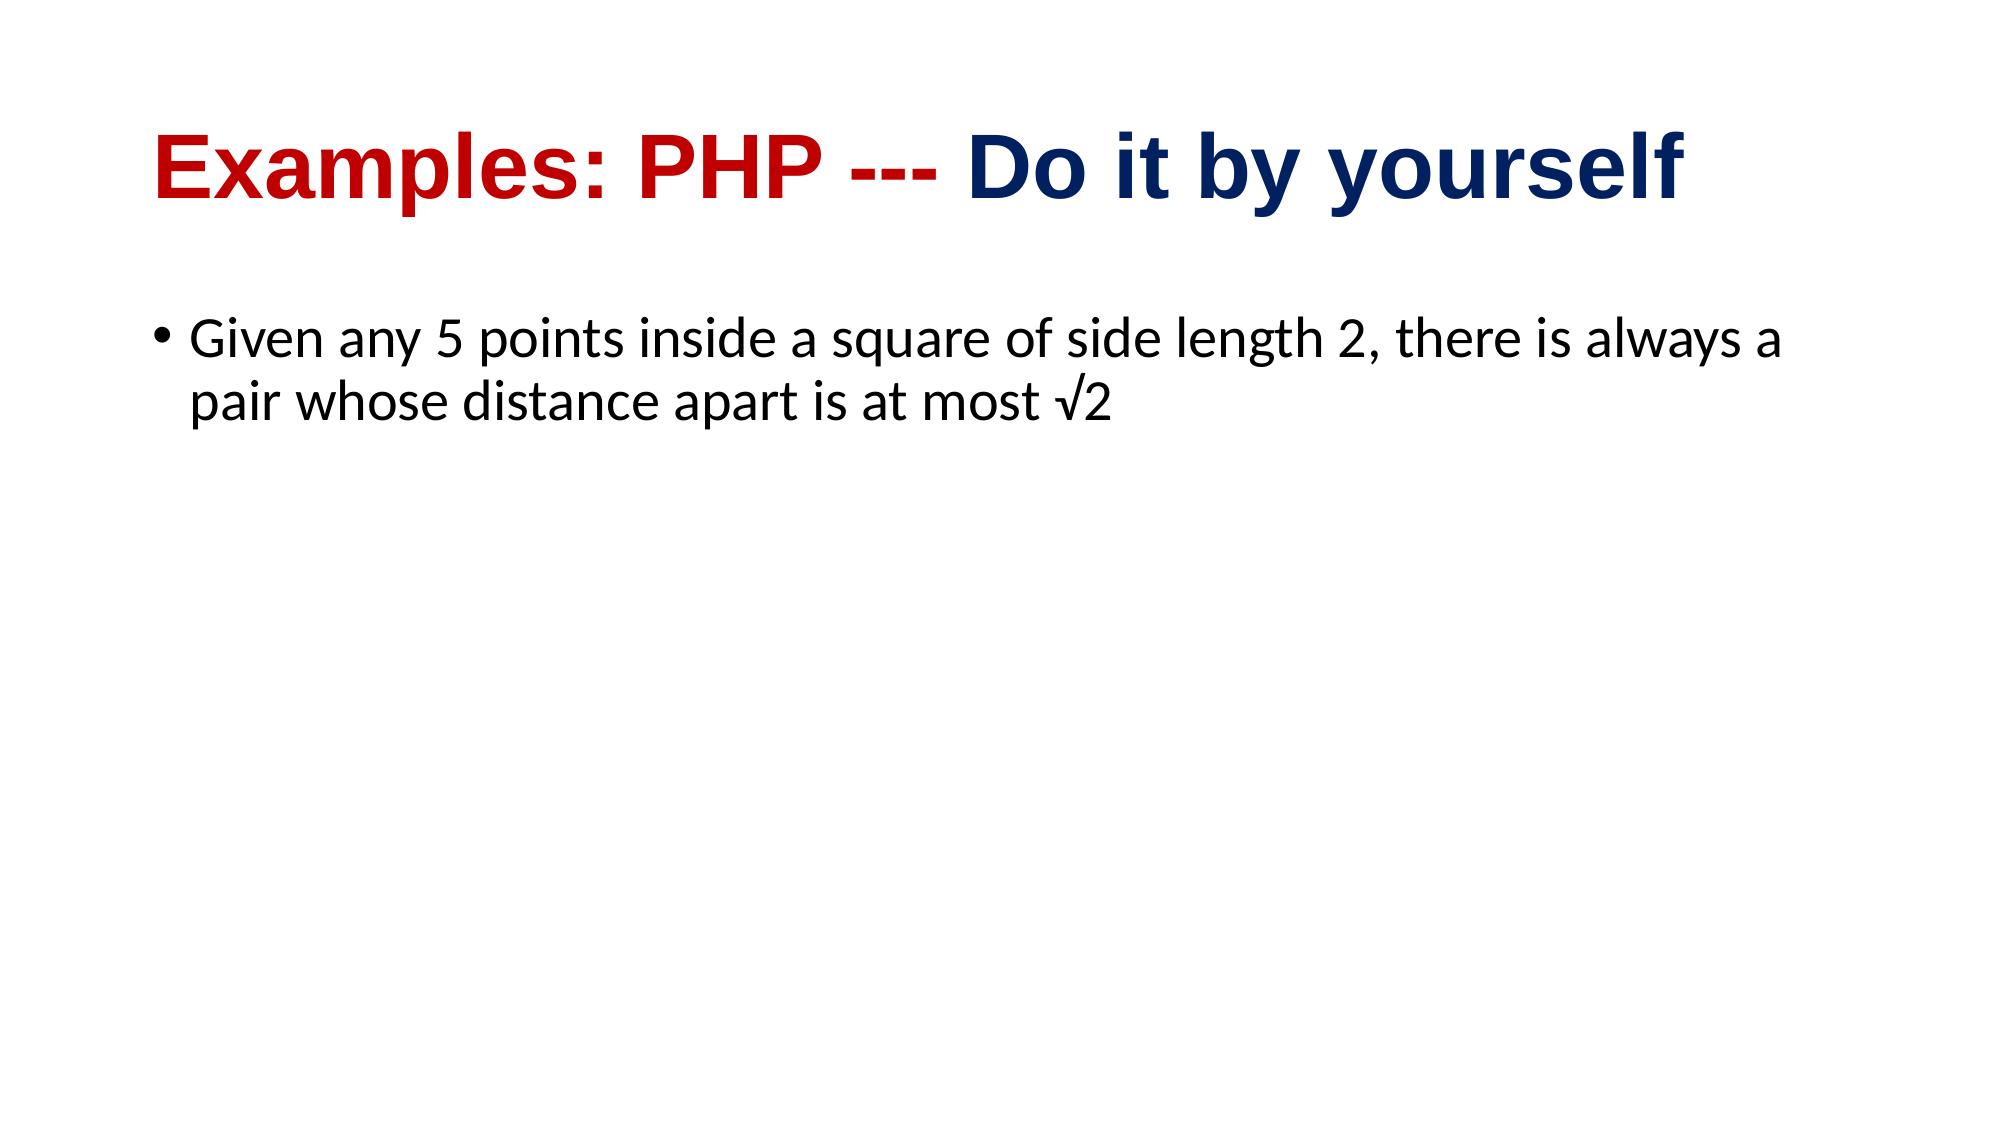

# Examples: PHP --- Do it by yourself
Given any 5 points inside a square of side length 2, there is always a pair whose distance apart is at most √2